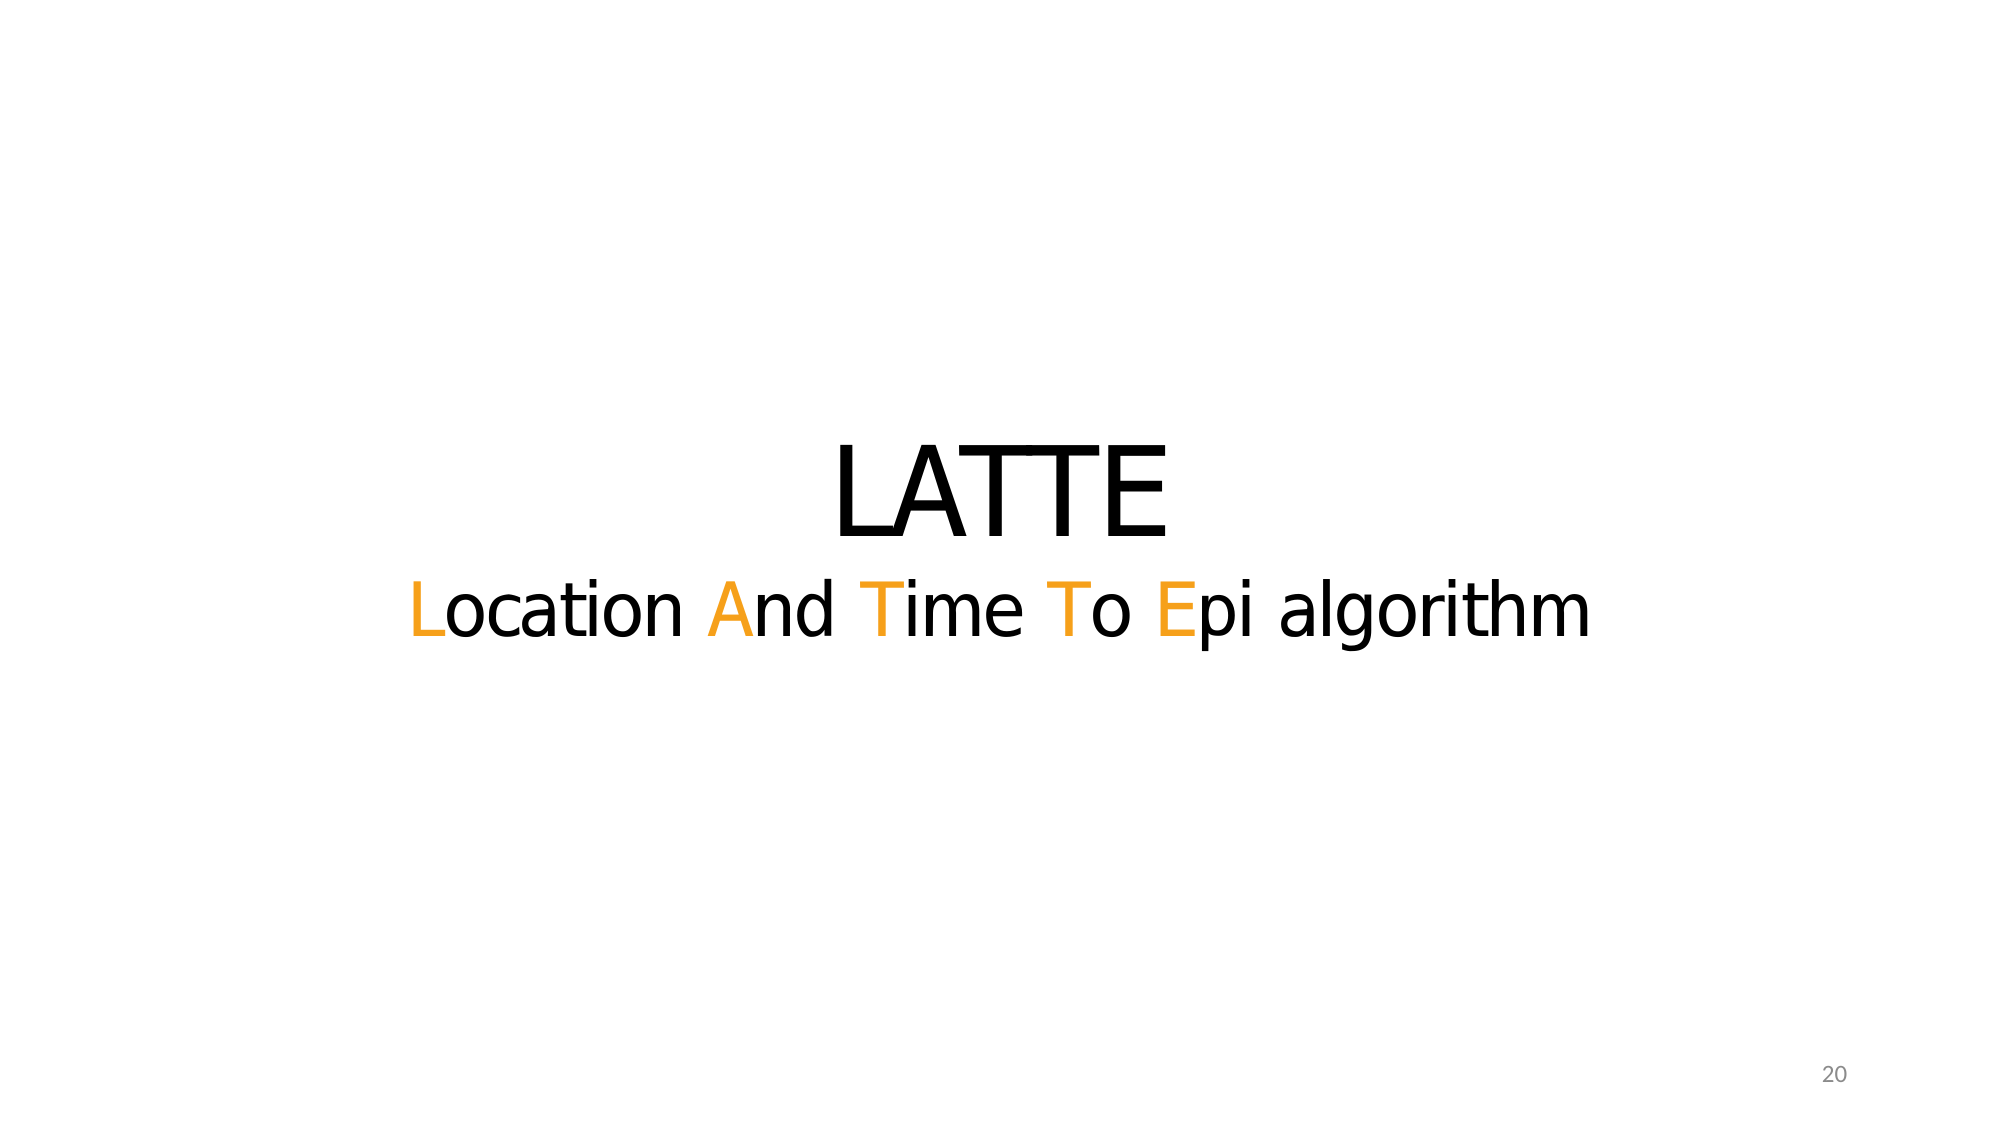

What is LATTE? (1/4)
LATTE
Location And Time To Epi algorithm

20